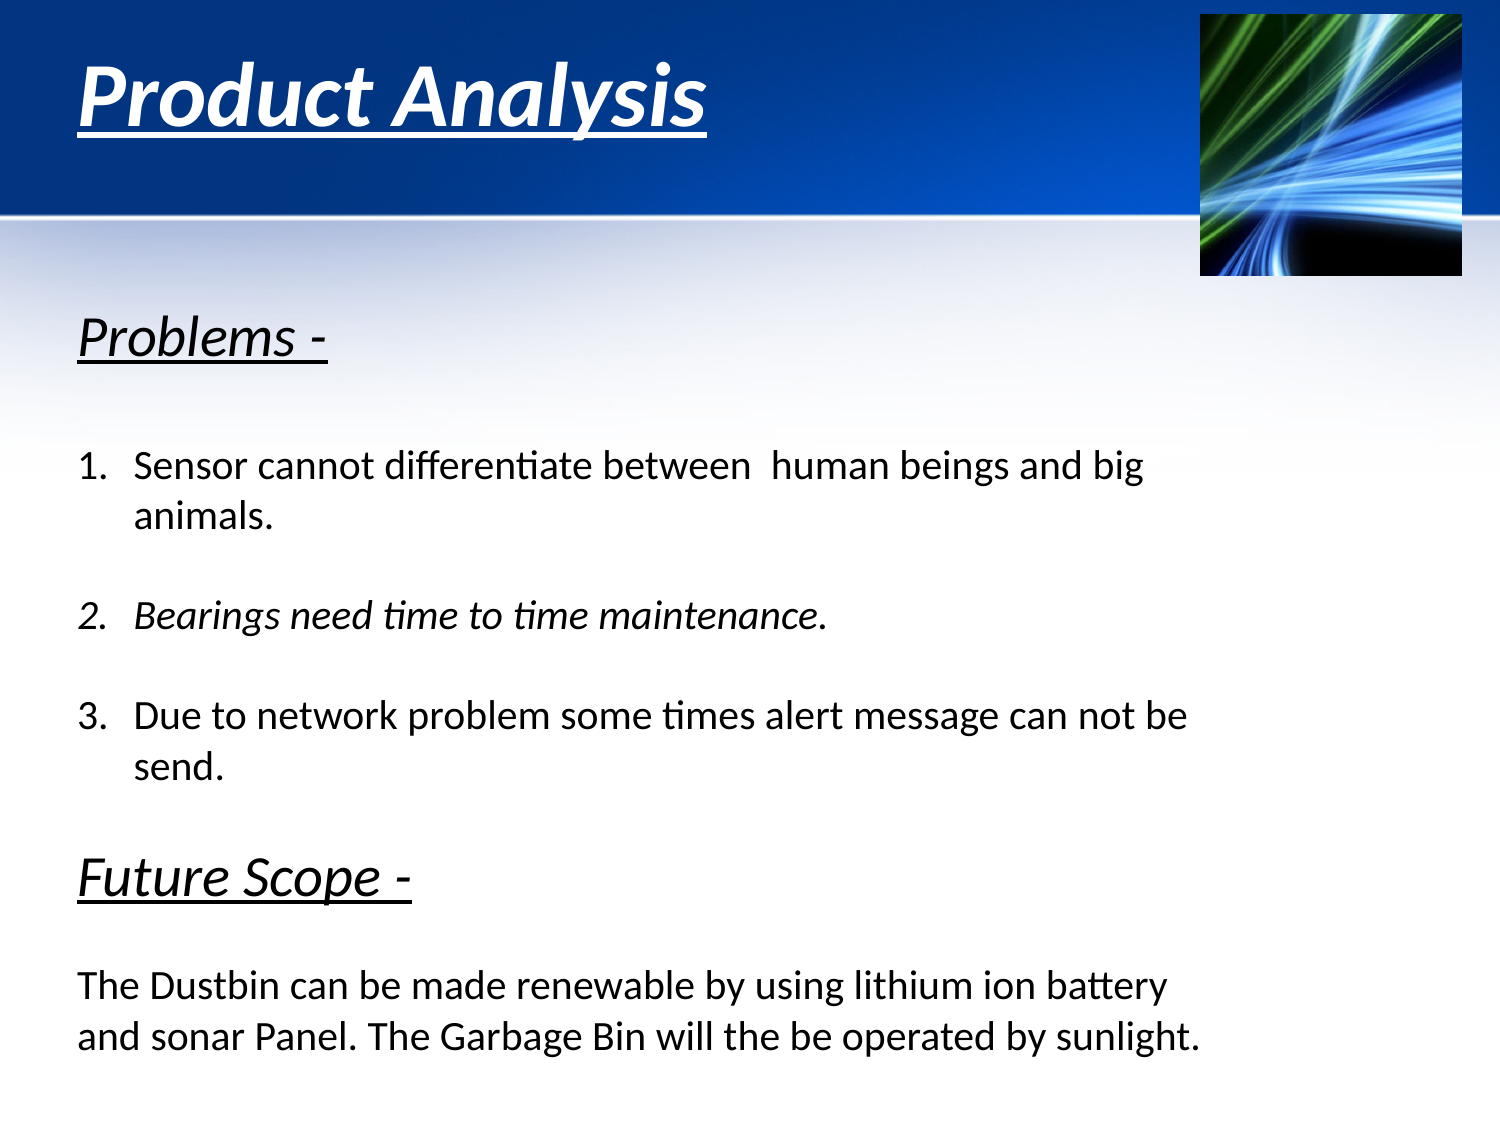

Product Analysis
Problems -

Sensor cannot differentiate between  human beings and big animals.

Bearings need time to time maintenance.

Due to network problem some times alert message can not be send.

Future Scope -

The Dustbin can be made renewable by using lithium ion battery and sonar Panel. The Garbage Bin will the be operated by sunlight.